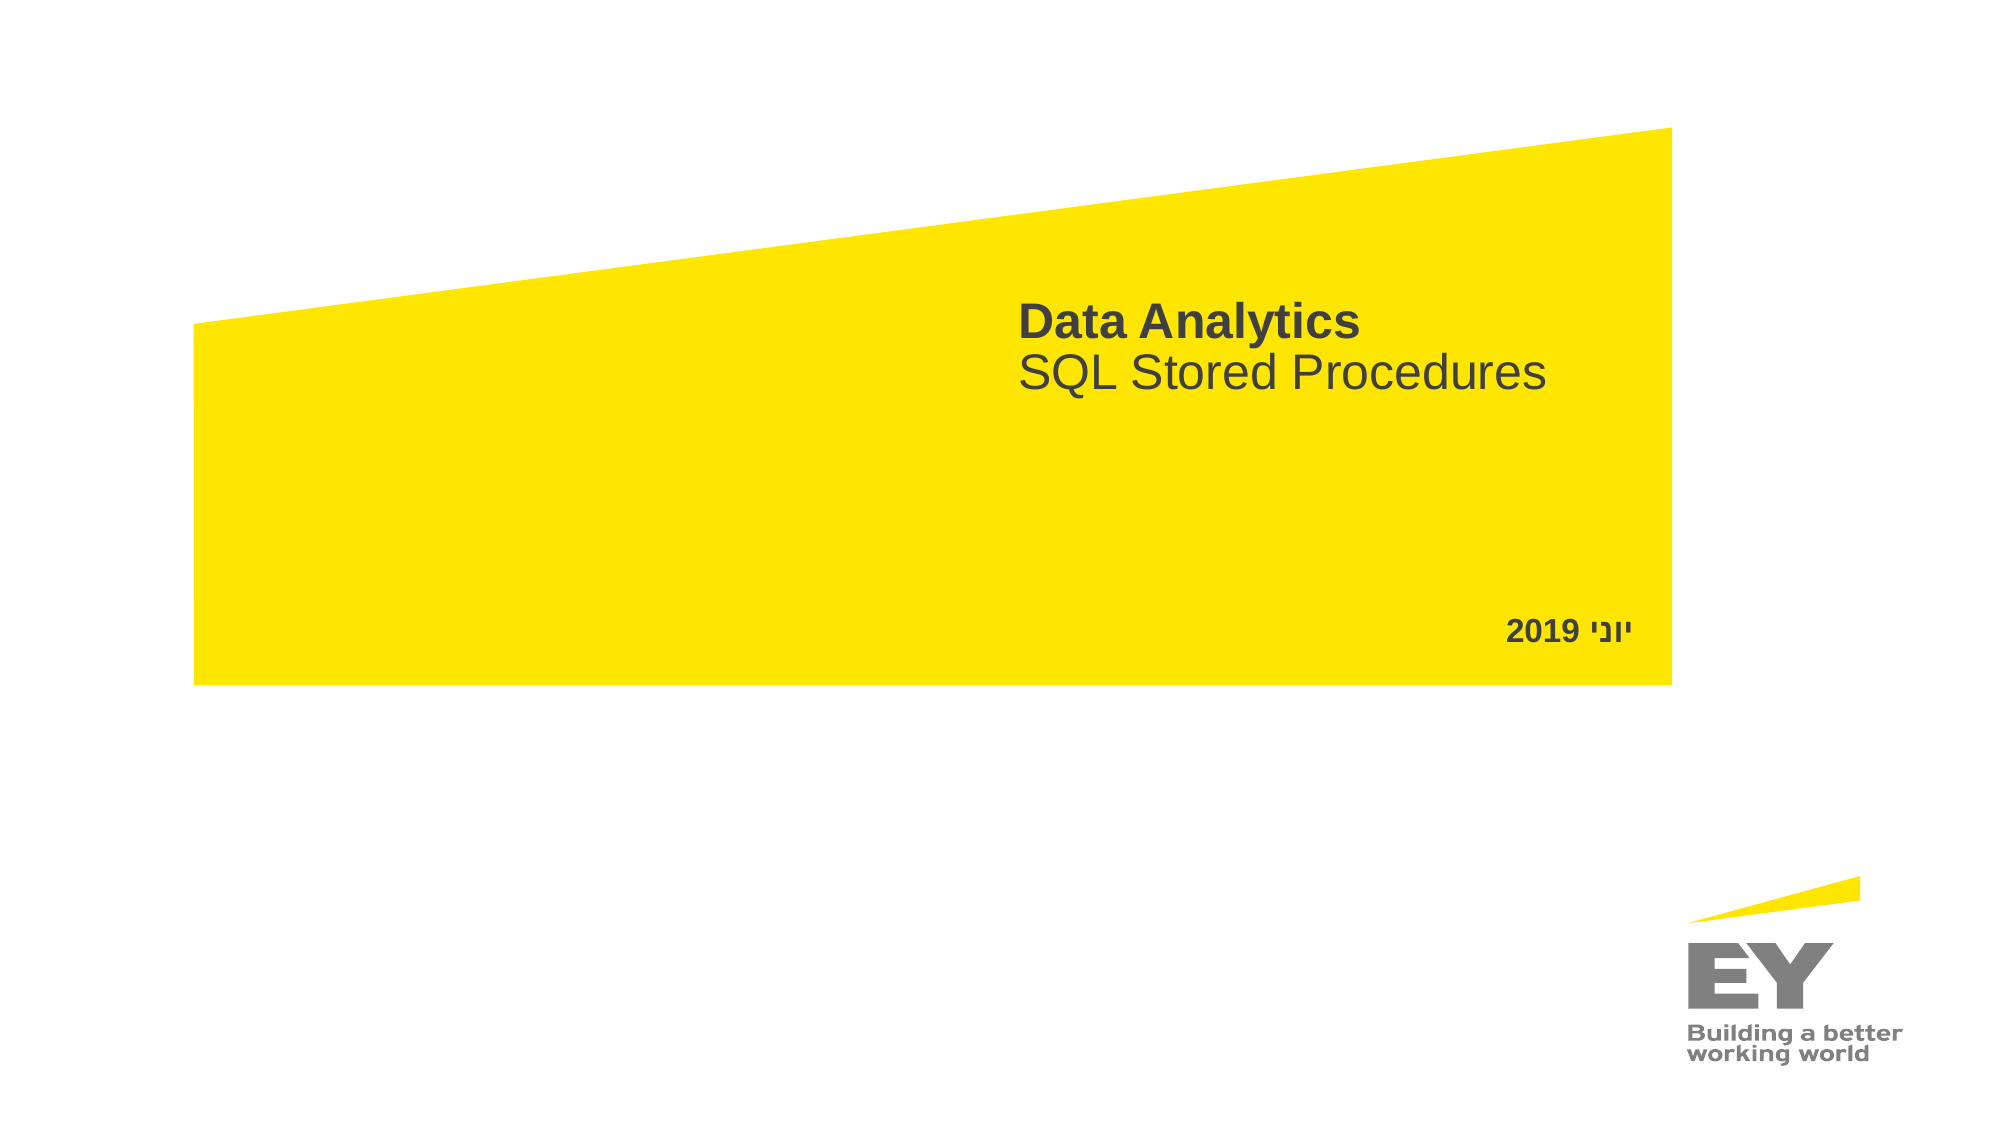

Data Analytics
SQL Stored Procedures

יוני 2019